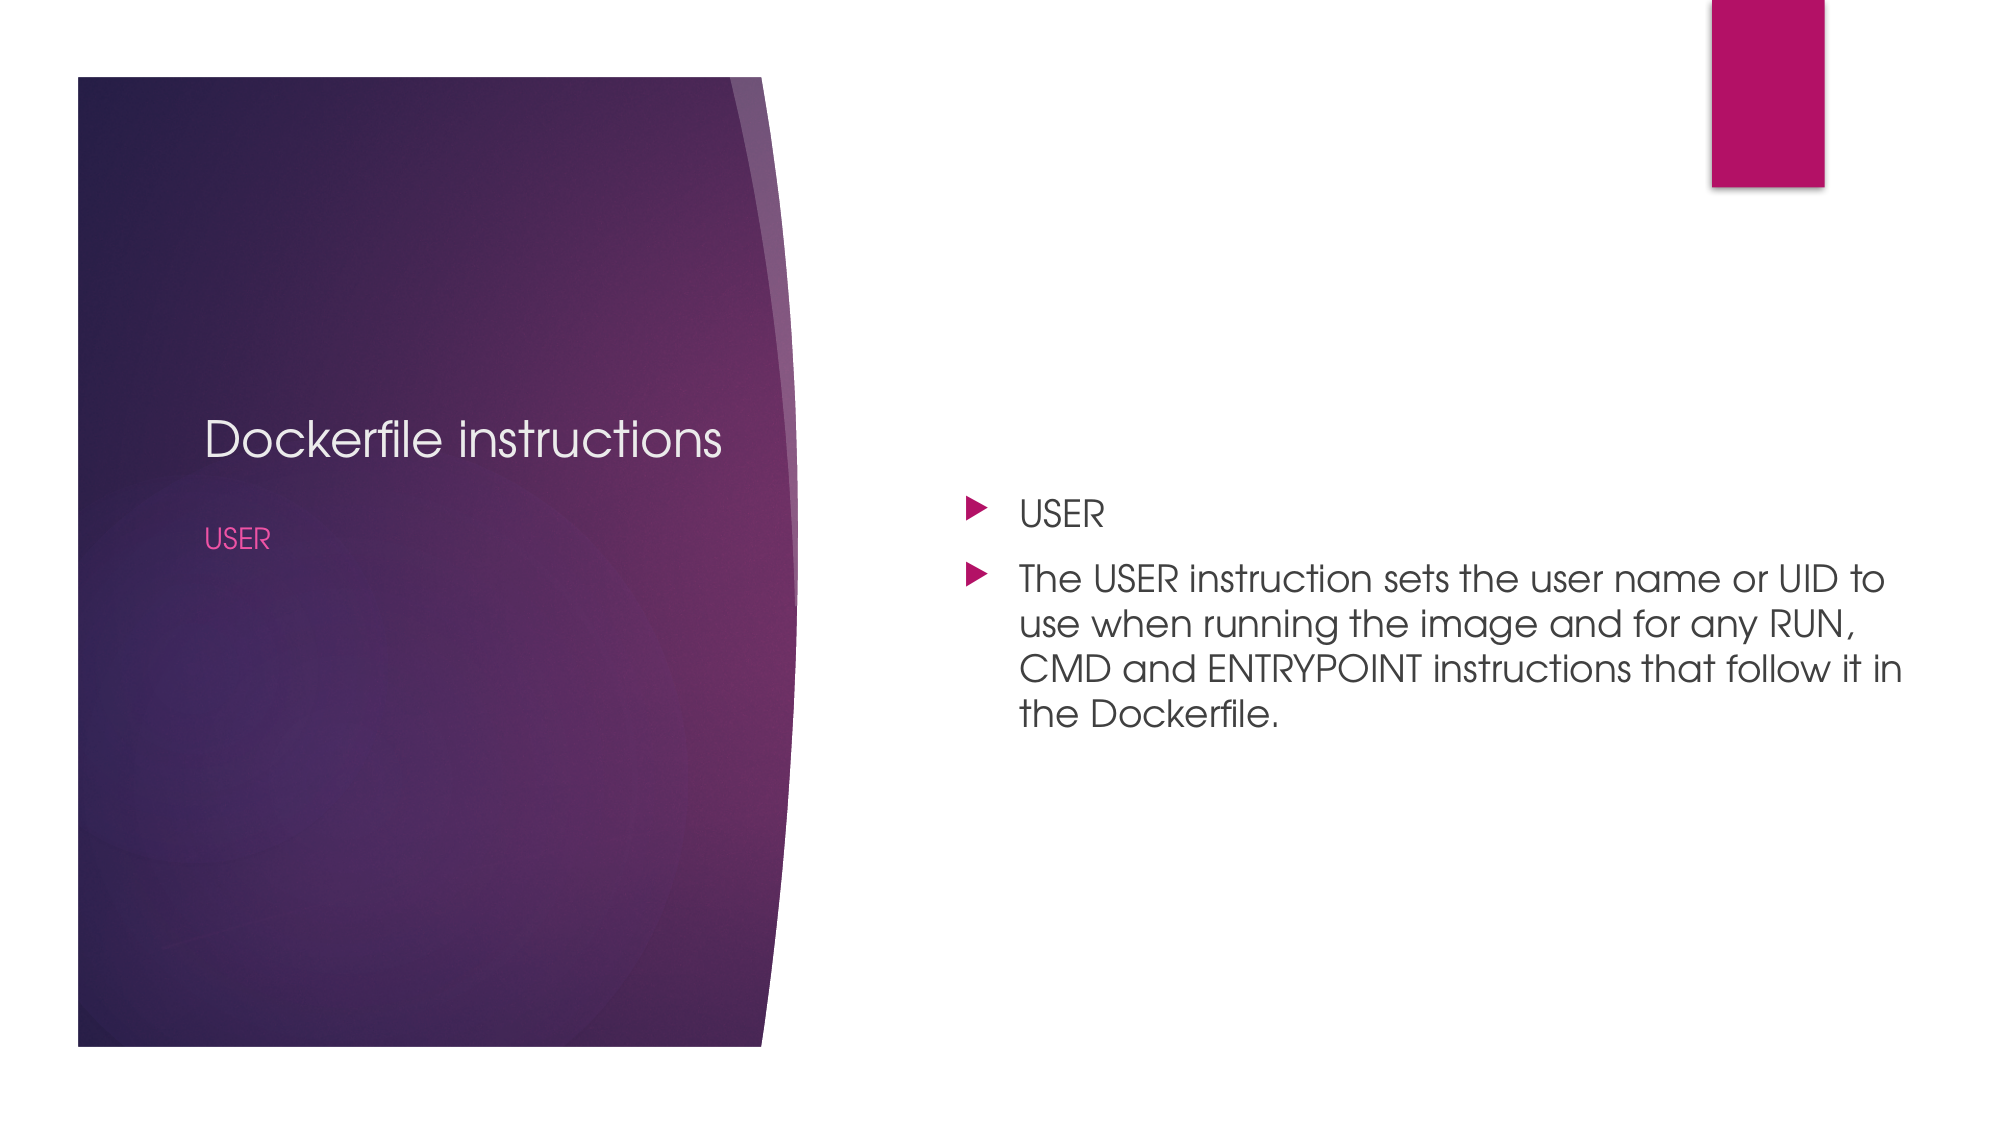

# Dockerfile instructions
USER
The USER instruction sets the user name or UID to use when running the image and for any RUN, CMD and ENTRYPOINT instructions that follow it in the Dockerfile.
USER